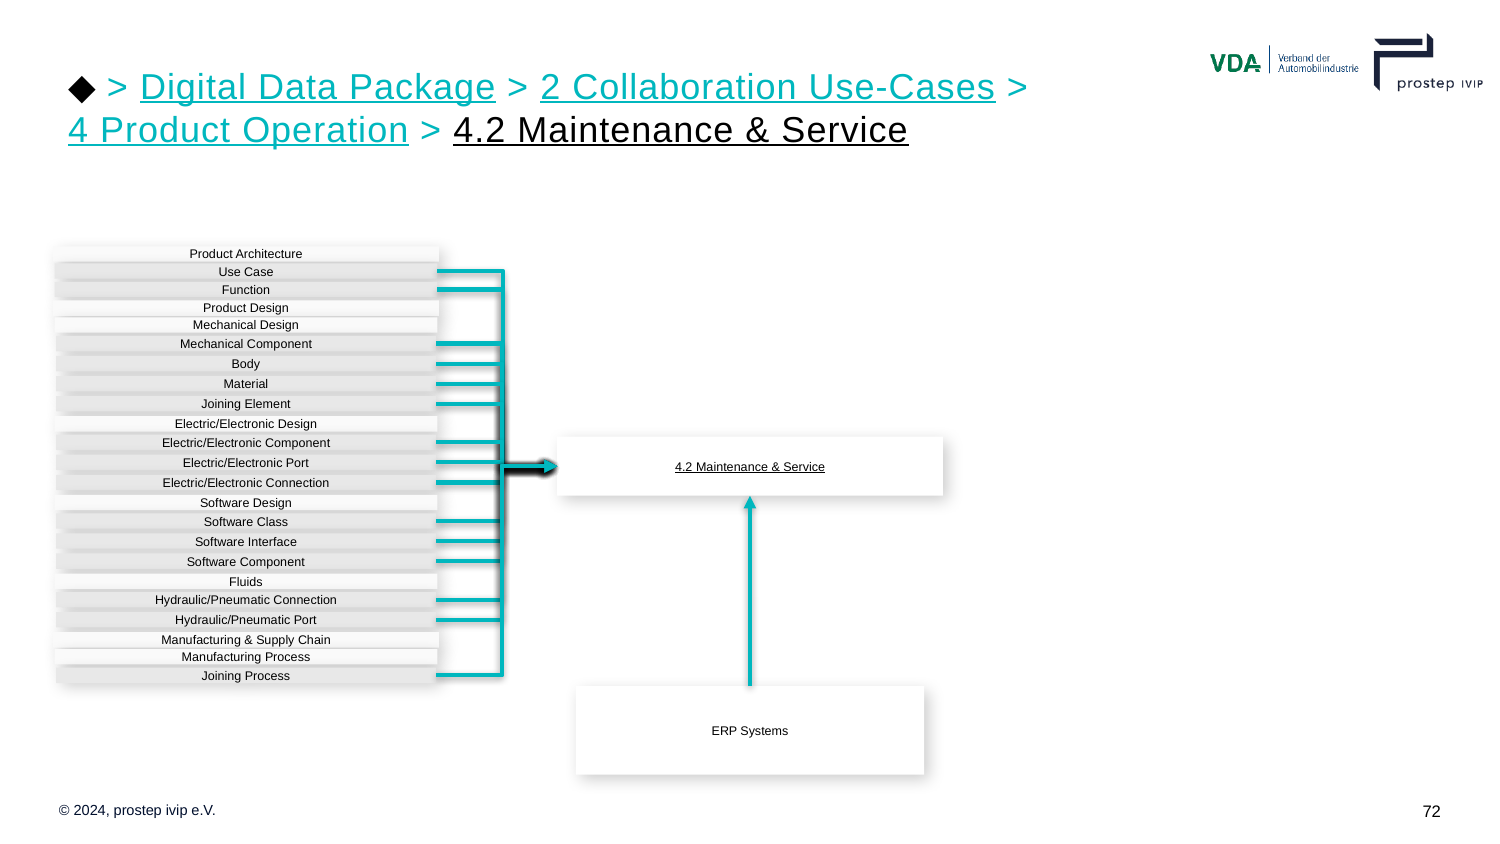

# ◆ > Digital Data Package > 2 Collaboration Use-Cases > 4 Product Operation > 4.2 Maintenance & Service
Product Architecture
Use Case
Function
Product Design
Mechanical Design
Mechanical Component
Body
Material
Joining Element
Electric/Electronic Design
Electric/Electronic Component
4.2 Maintenance & Service
Electric/Electronic Port
Electric/Electronic Connection
Software Design
Software Class
Software Interface
Software Component
Fluids
Hydraulic/Pneumatic Connection
Hydraulic/Pneumatic Port
Manufacturing & Supply Chain
Manufacturing Process
Joining Process
ERP Systems